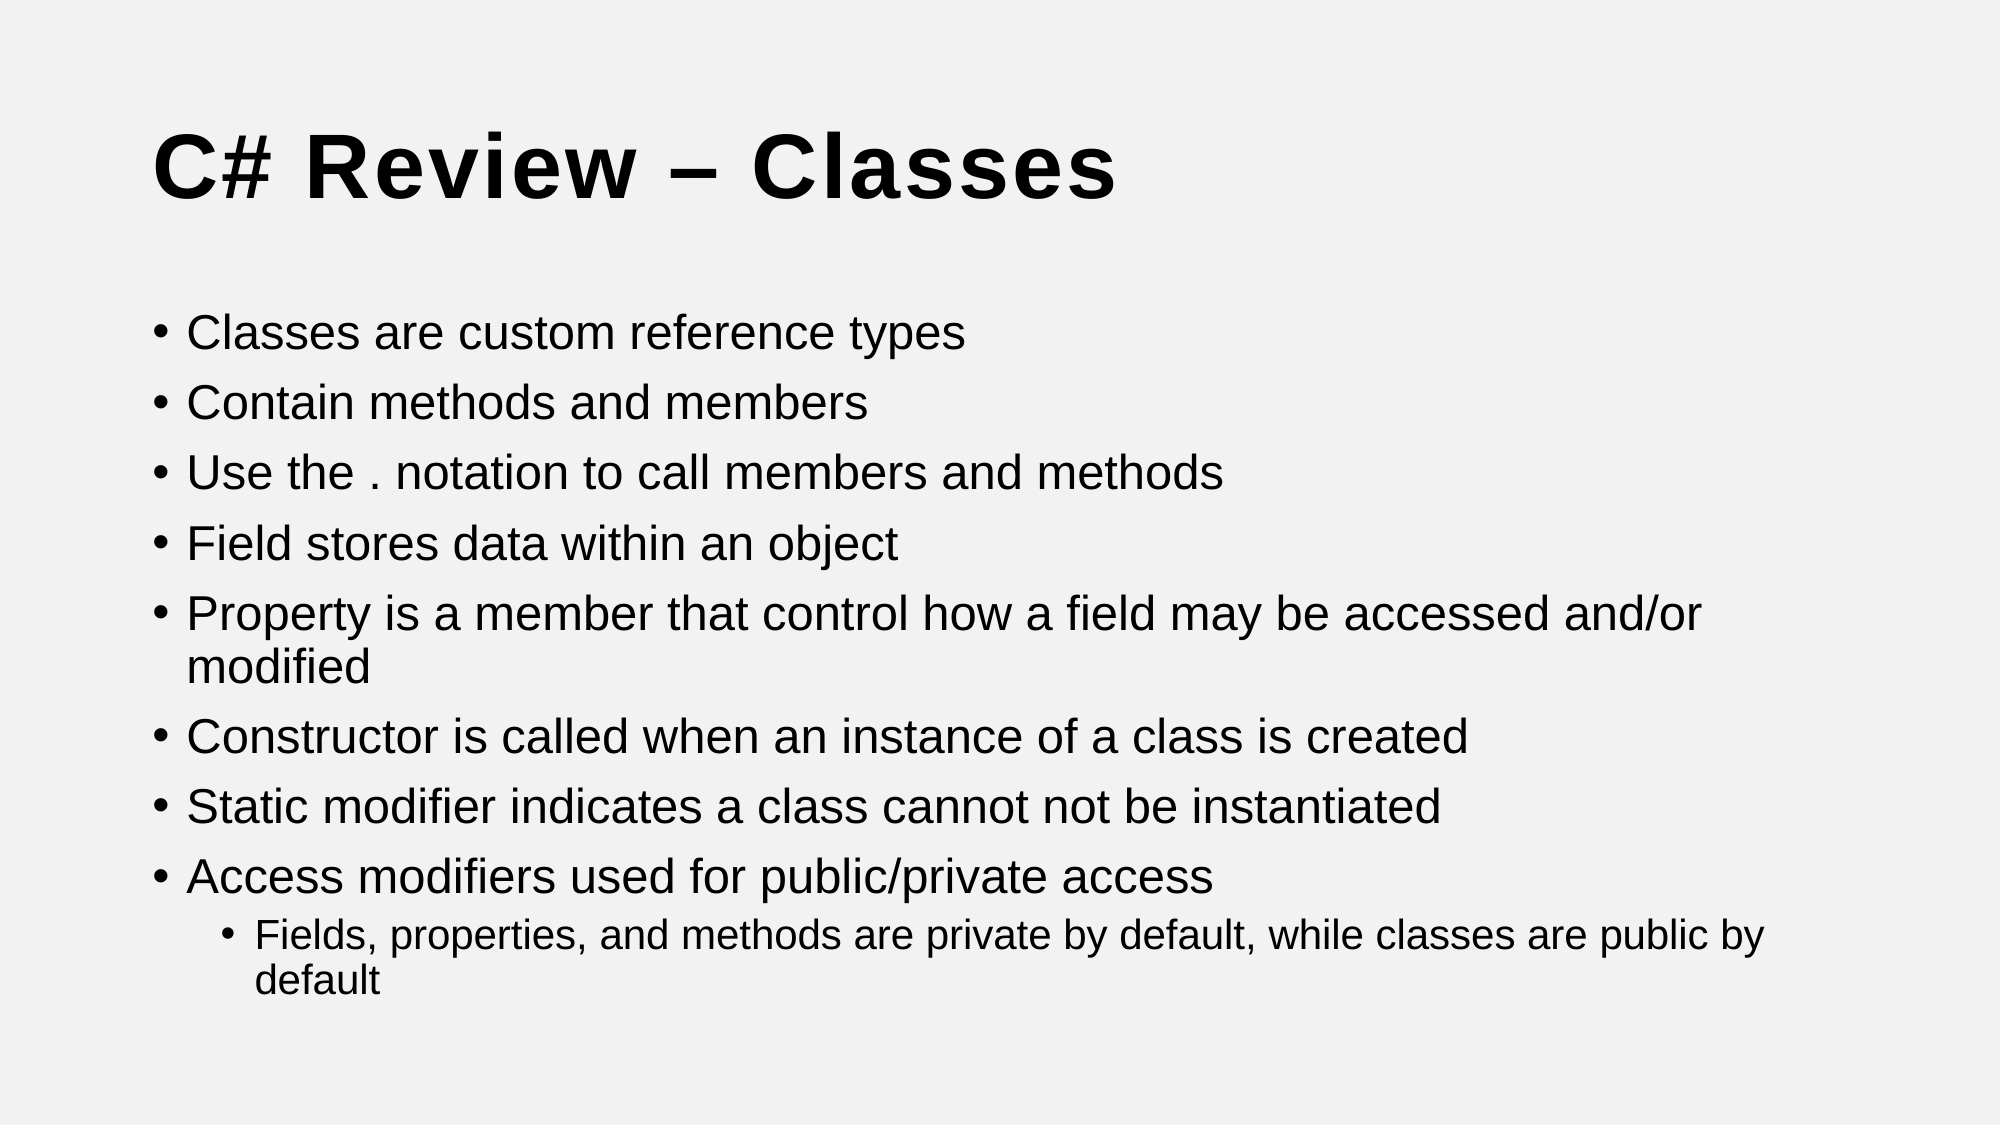

# C# Review – Classes
Classes are custom reference types
Contain methods and members
Use the . notation to call members and methods
Field stores data within an object
Property is a member that control how a field may be accessed and/or modified
Constructor is called when an instance of a class is created
Static modifier indicates a class cannot not be instantiated
Access modifiers used for public/private access
Fields, properties, and methods are private by default, while classes are public by default